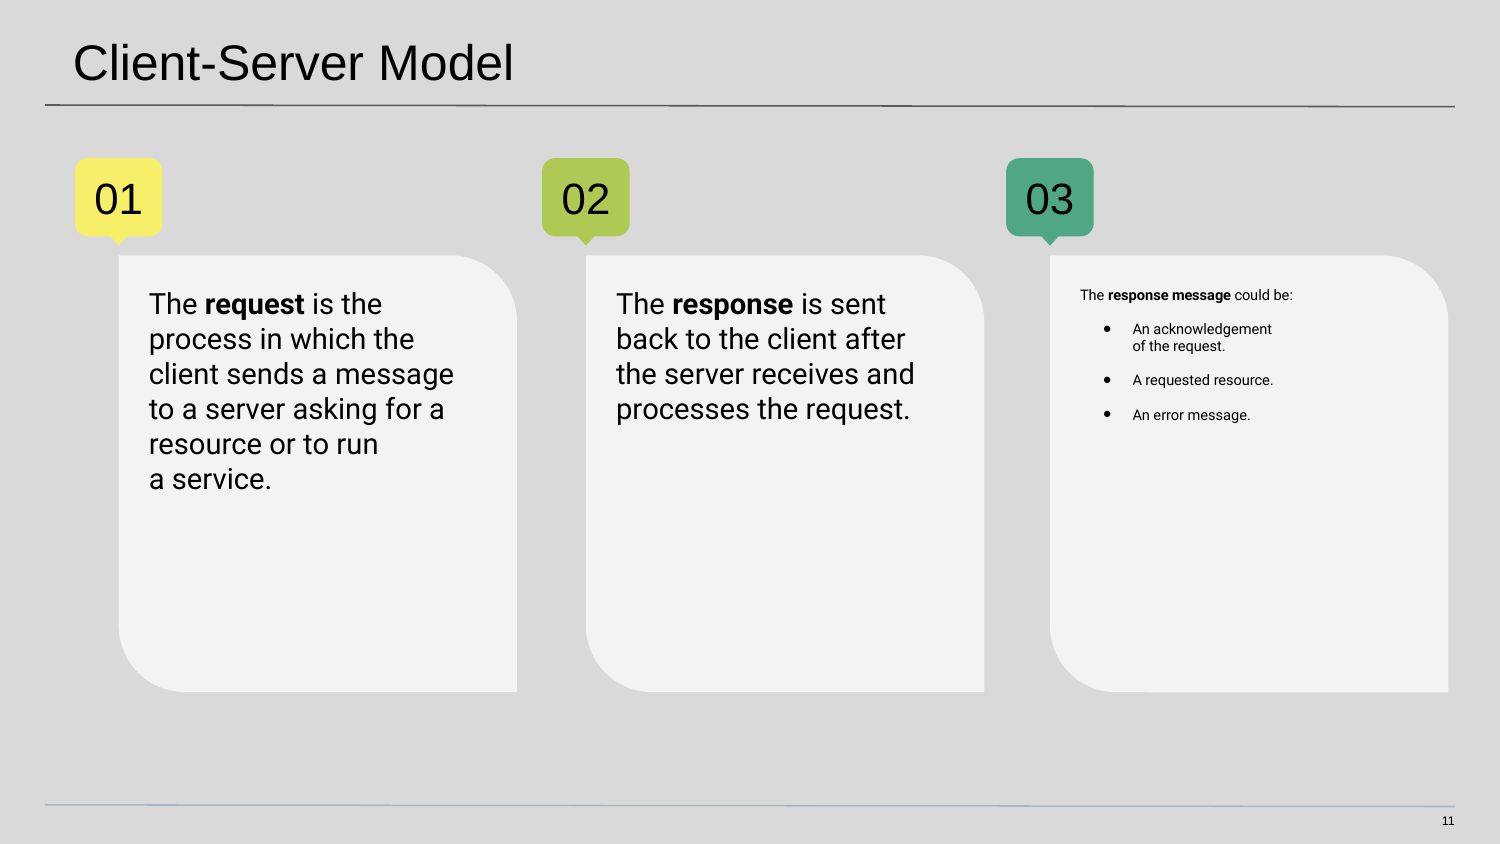

# Client-Server Model
01

02

03

The request is the process in which the client sends a message
to a server asking for a resource or to run
a service.
The response is sent back to the client after the server receives and processes the request.

The response message could be:
An acknowledgement
of the request.
A requested resource.
An error message.
11